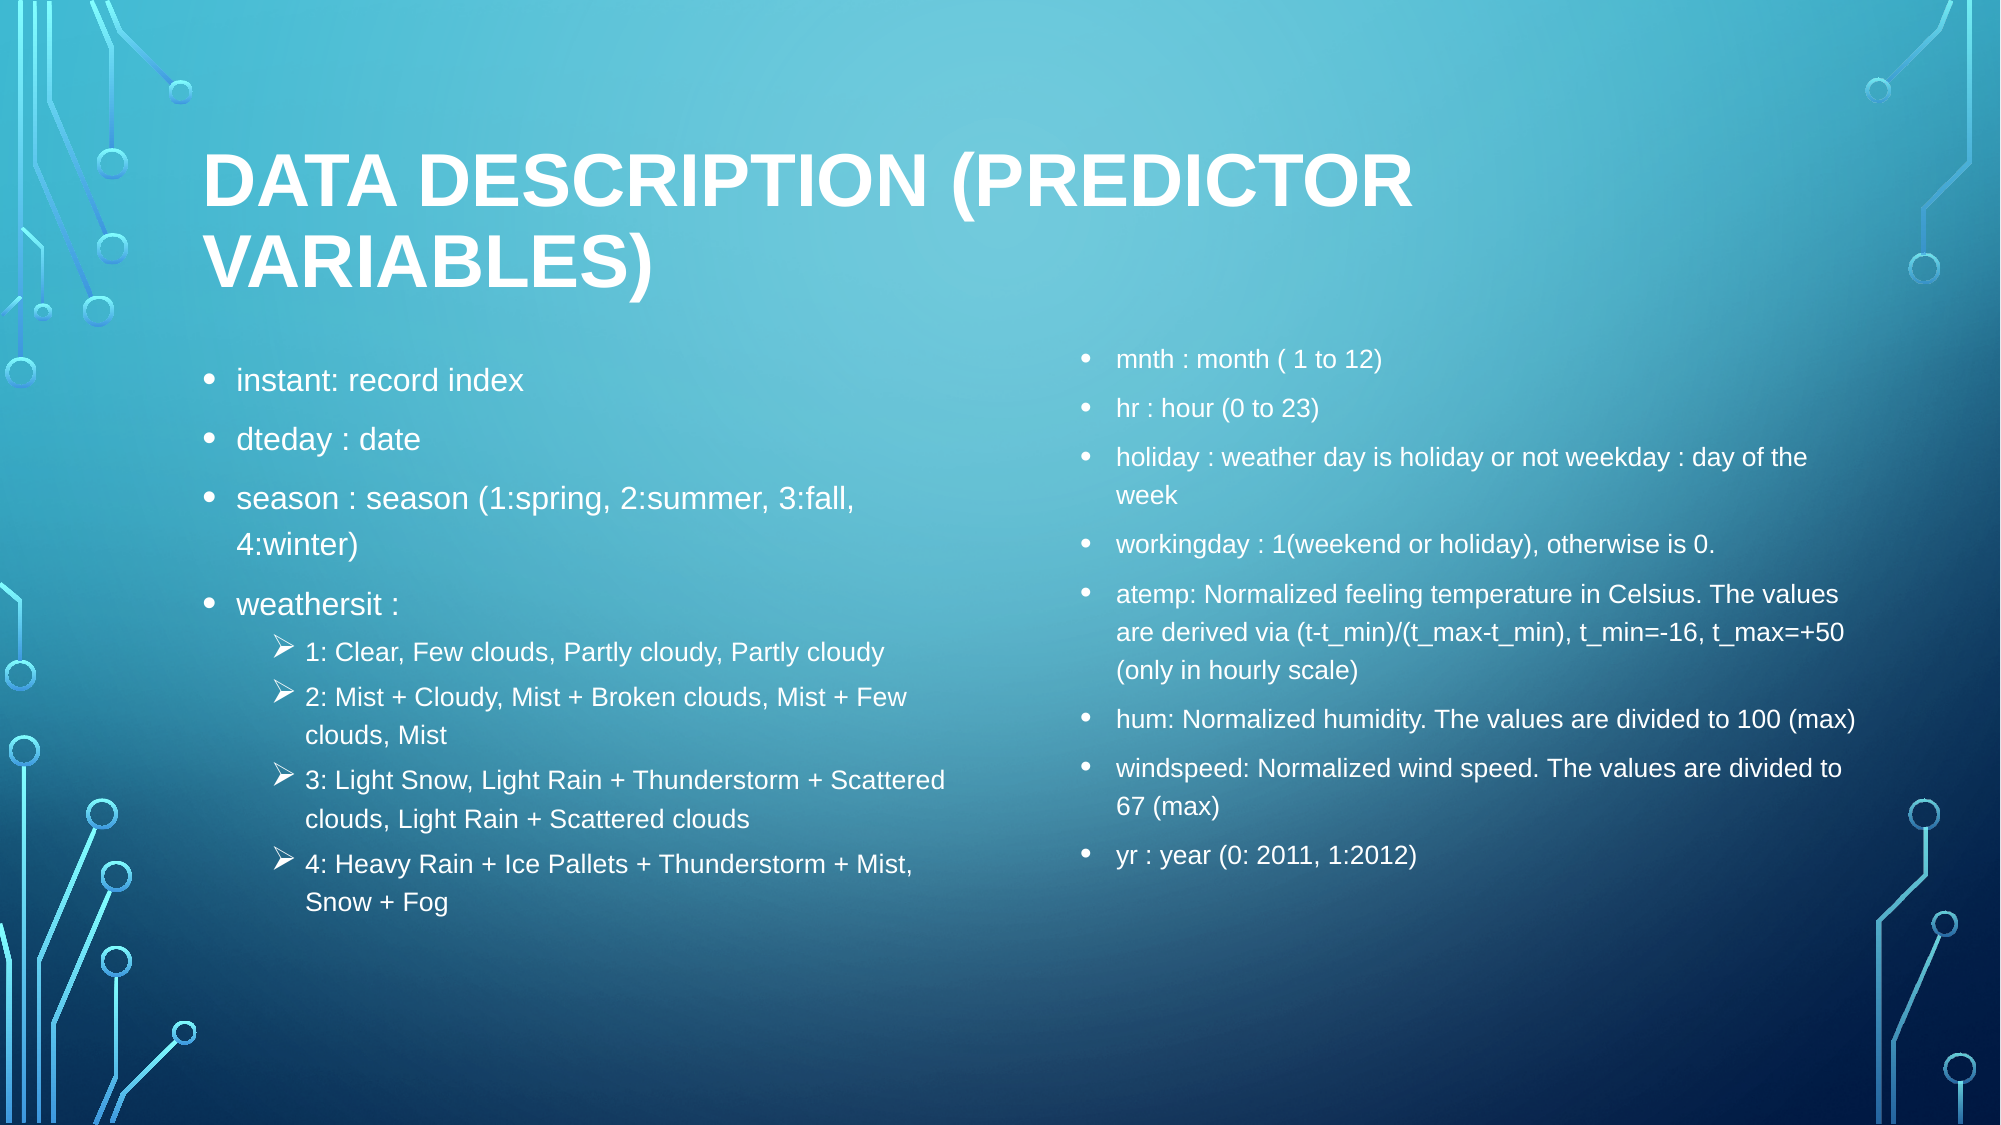

# Data Description (Predictor variables)
mnth : month ( 1 to 12)
hr : hour (0 to 23)
holiday : weather day is holiday or not weekday : day of the week
workingday : 1(weekend or holiday), otherwise is 0.
atemp: Normalized feeling temperature in Celsius. The values are derived via (t-t_min)/(t_max-t_min), t_min=-16, t_max=+50 (only in hourly scale)
hum: Normalized humidity. The values are divided to 100 (max)
windspeed: Normalized wind speed. The values are divided to 67 (max)
yr : year (0: 2011, 1:2012)

instant: record index
dteday : date
season : season (1:spring, 2:summer, 3:fall, 4:winter)
weathersit :
1: Clear, Few clouds, Partly cloudy, Partly cloudy
2: Mist + Cloudy, Mist + Broken clouds, Mist + Few clouds, Mist
3: Light Snow, Light Rain + Thunderstorm + Scattered clouds, Light Rain + Scattered clouds
4: Heavy Rain + Ice Pallets + Thunderstorm + Mist, Snow + Fog